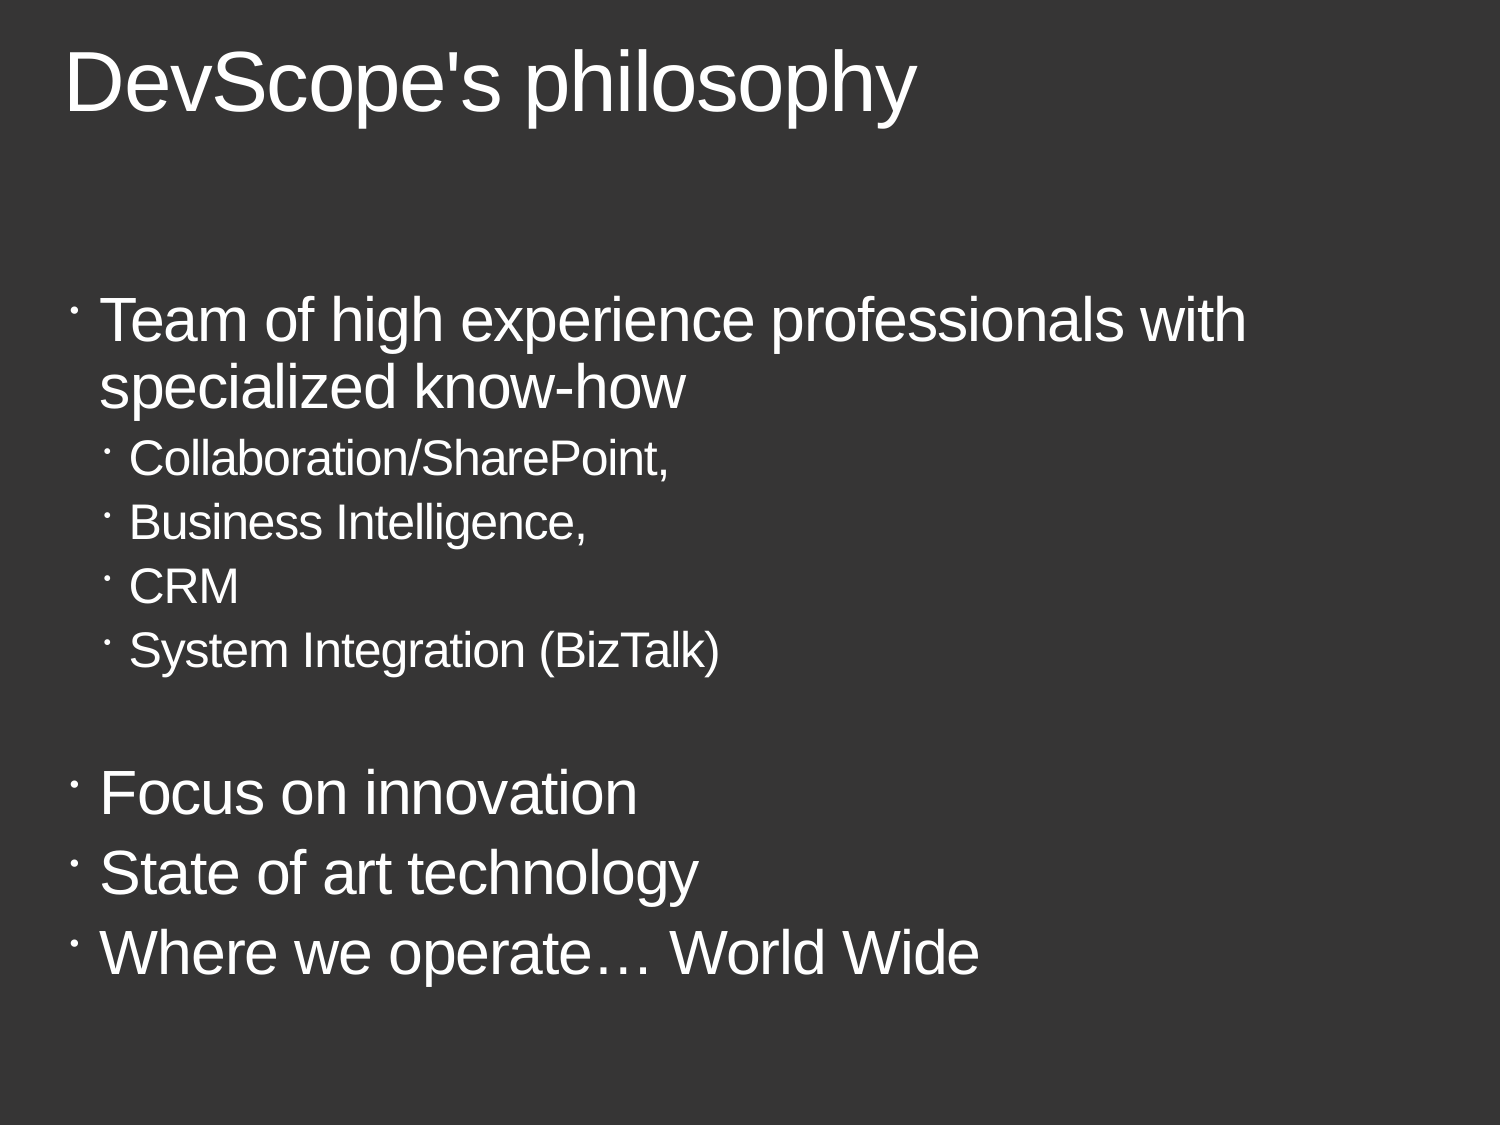

# DevScope's philosophy
Team of high experience professionals with specialized know-how
Collaboration/SharePoint,
Business Intelligence,
CRM
System Integration (BizTalk)

Focus on innovation
State of art technology
Where we operate… World Wide